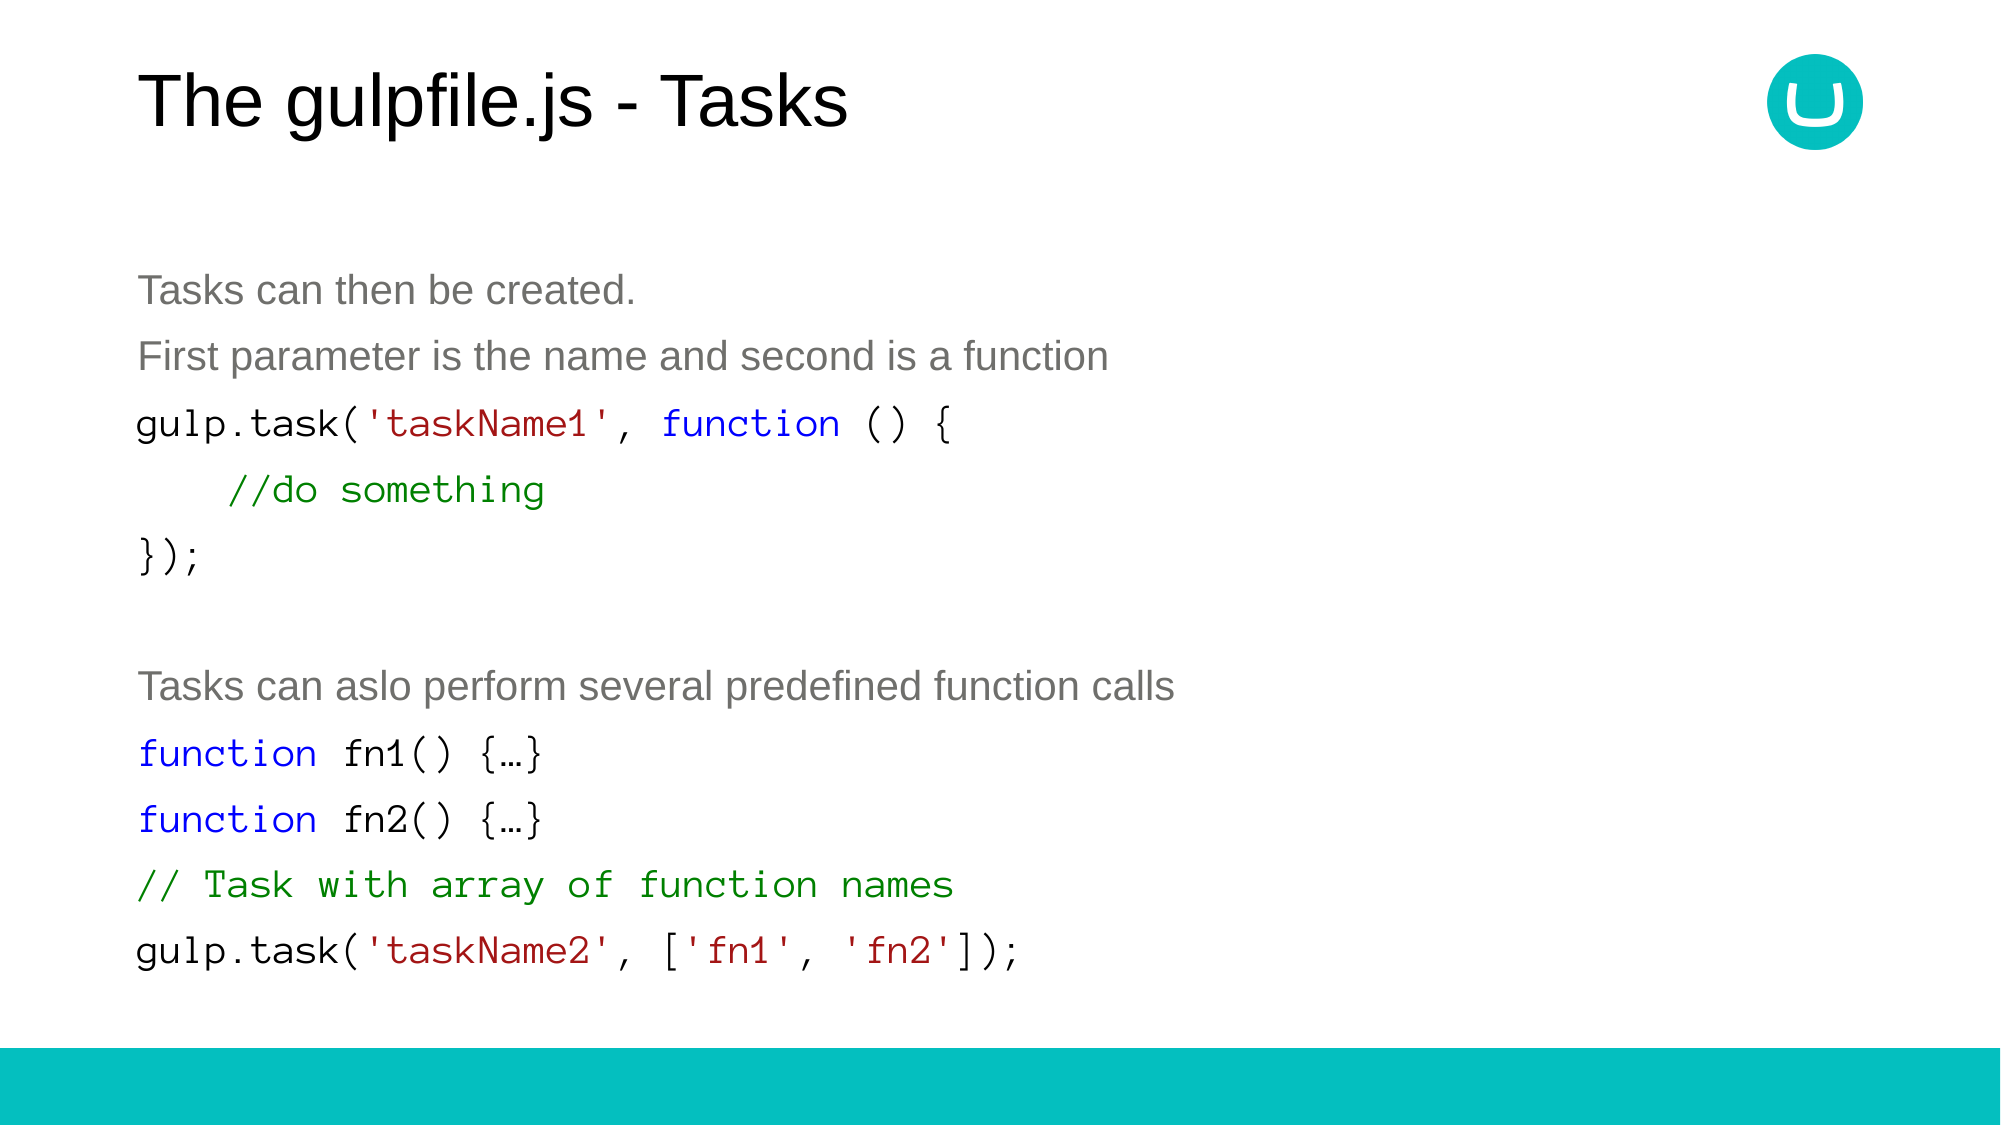

# The gulpfile.js - Tasks

Tasks can then be created.
First parameter is the name and second is a function
gulp.task('taskName1', function () {
    //do something
});

Tasks can aslo perform several predefined function calls
function fn1() {…}
function fn2() {…}
// Task with array of function names
gulp.task('taskName2', ['fn1', 'fn2']);